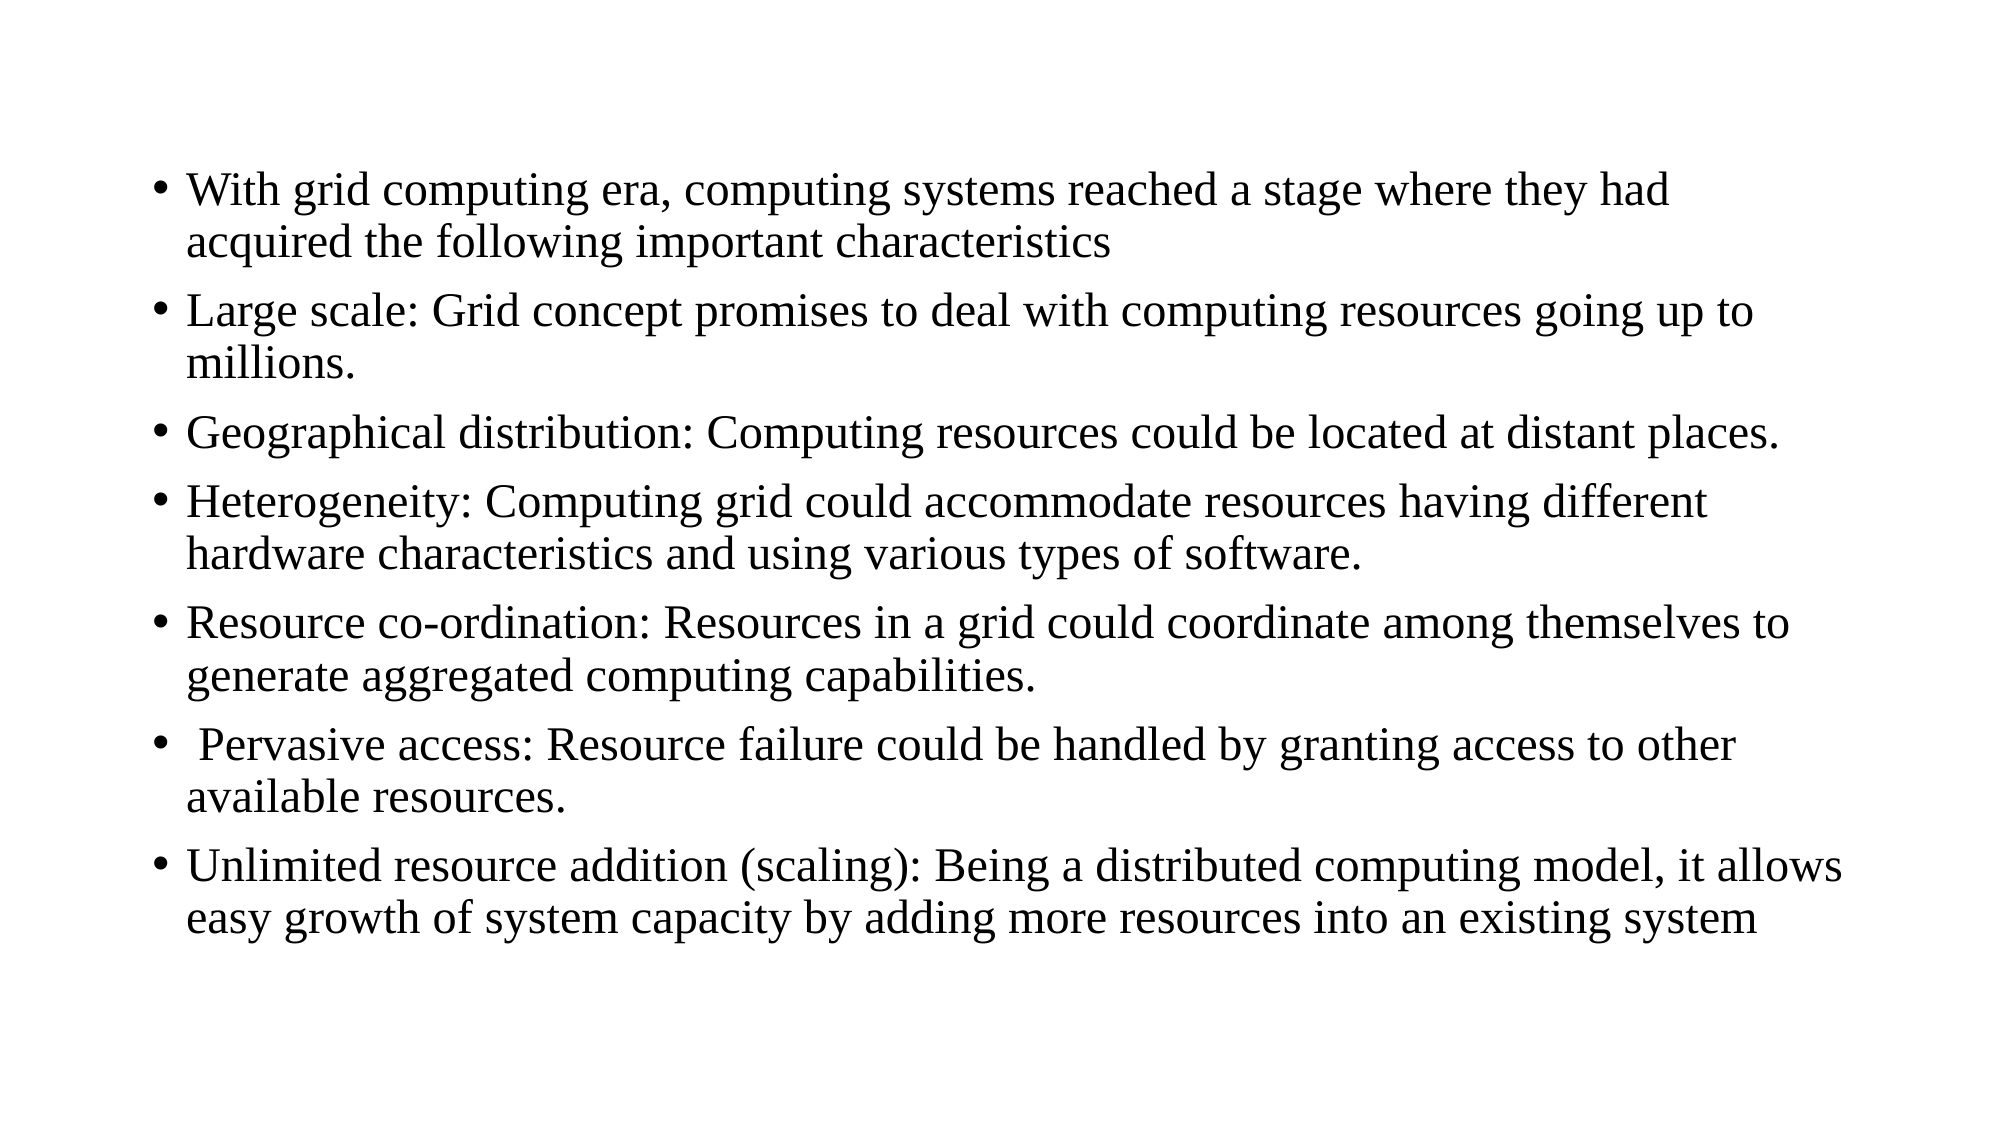

With grid computing era, computing systems reached a stage where they had acquired the following important characteristics
Large scale: Grid concept promises to deal with computing resources going up to millions.
Geographical distribution: Computing resources could be located at distant places.
Heterogeneity: Computing grid could accommodate resources having different hardware characteristics and using various types of software.
Resource co-ordination: Resources in a grid could coordinate among themselves to generate aggregated computing capabilities.
 Pervasive access: Resource failure could be handled by granting access to other available resources.
Unlimited resource addition (scaling): Being a distributed computing model, it allows easy growth of system capacity by adding more resources into an existing system